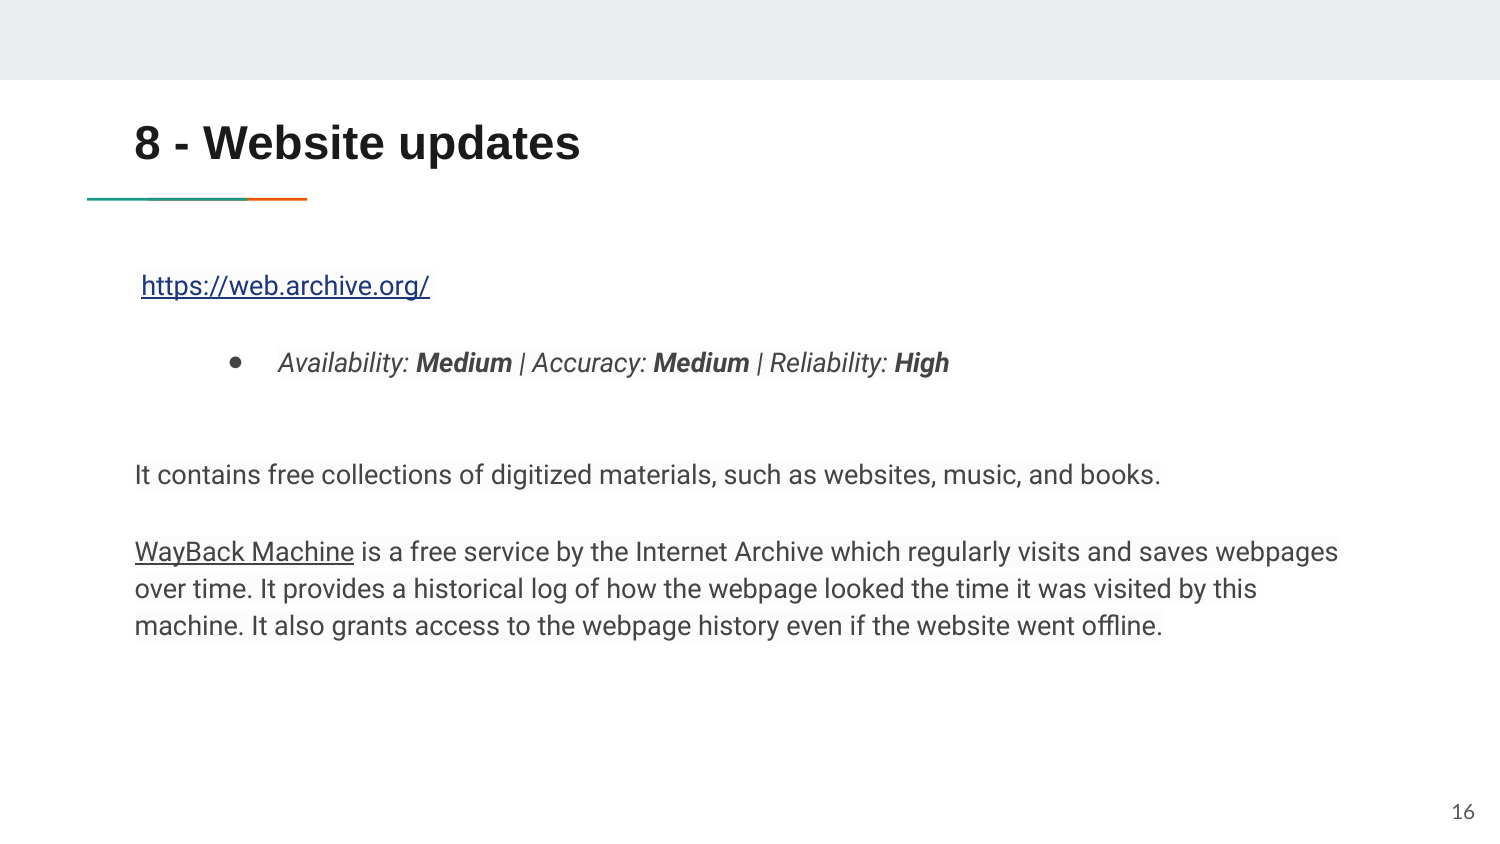

# 8 - Website updates
 https://web.archive.org/
Availability: Medium | Accuracy: Medium | Reliability: High
It contains free collections of digitized materials, such as websites, music, and books.
WayBack Machine is a free service by the Internet Archive which regularly visits and saves webpages over time. It provides a historical log of how the webpage looked the time it was visited by this machine. It also grants access to the webpage history even if the website went offline.

16